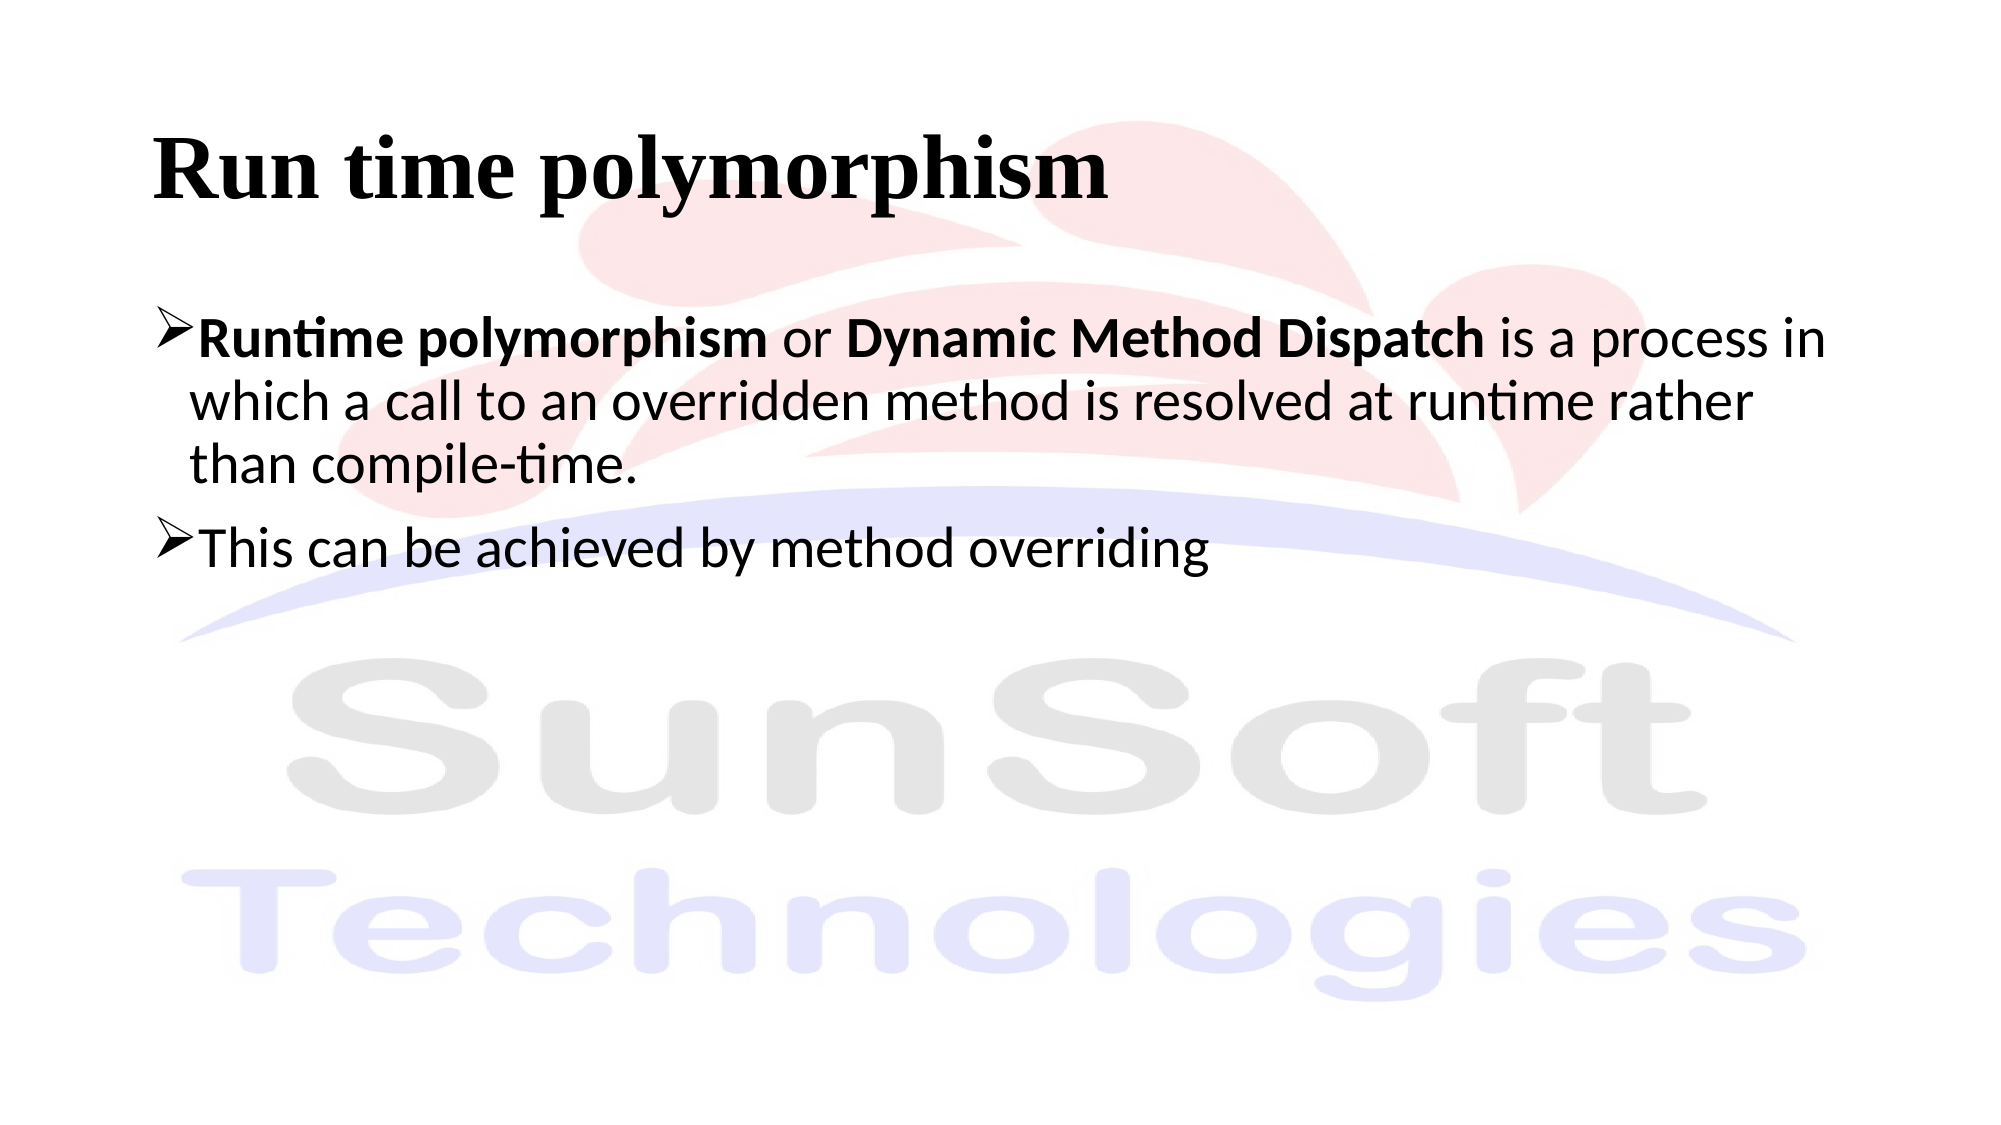

# Run time polymorphism
Runtime polymorphism or Dynamic Method Dispatch is a process in which a call to an overridden method is resolved at runtime rather than compile-time.
This can be achieved by method overriding